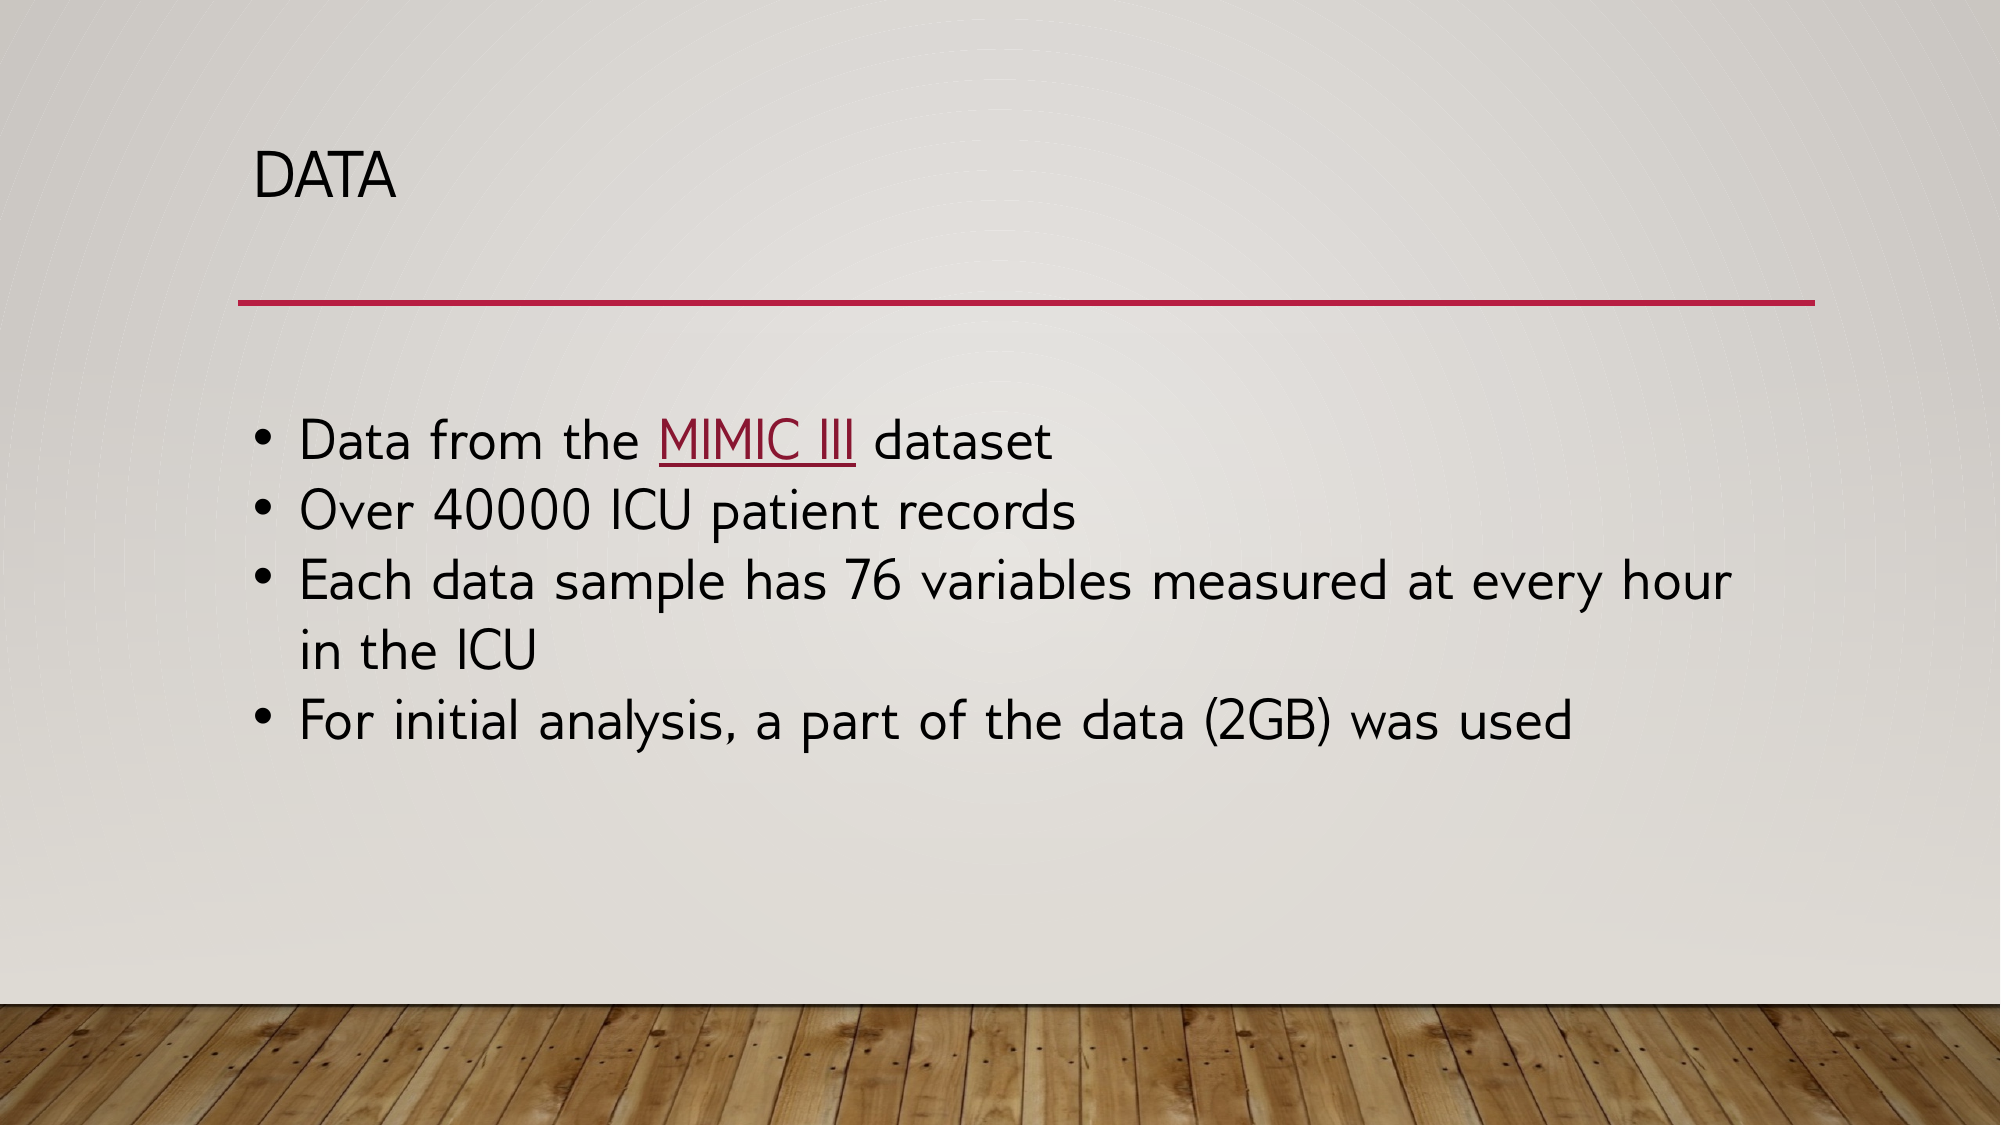

# DATA
Data from the MIMIC III dataset
Over 40000 ICU patient records
Each data sample has 76 variables measured at every hour in the ICU
For initial analysis, a part of the data (2GB) was used